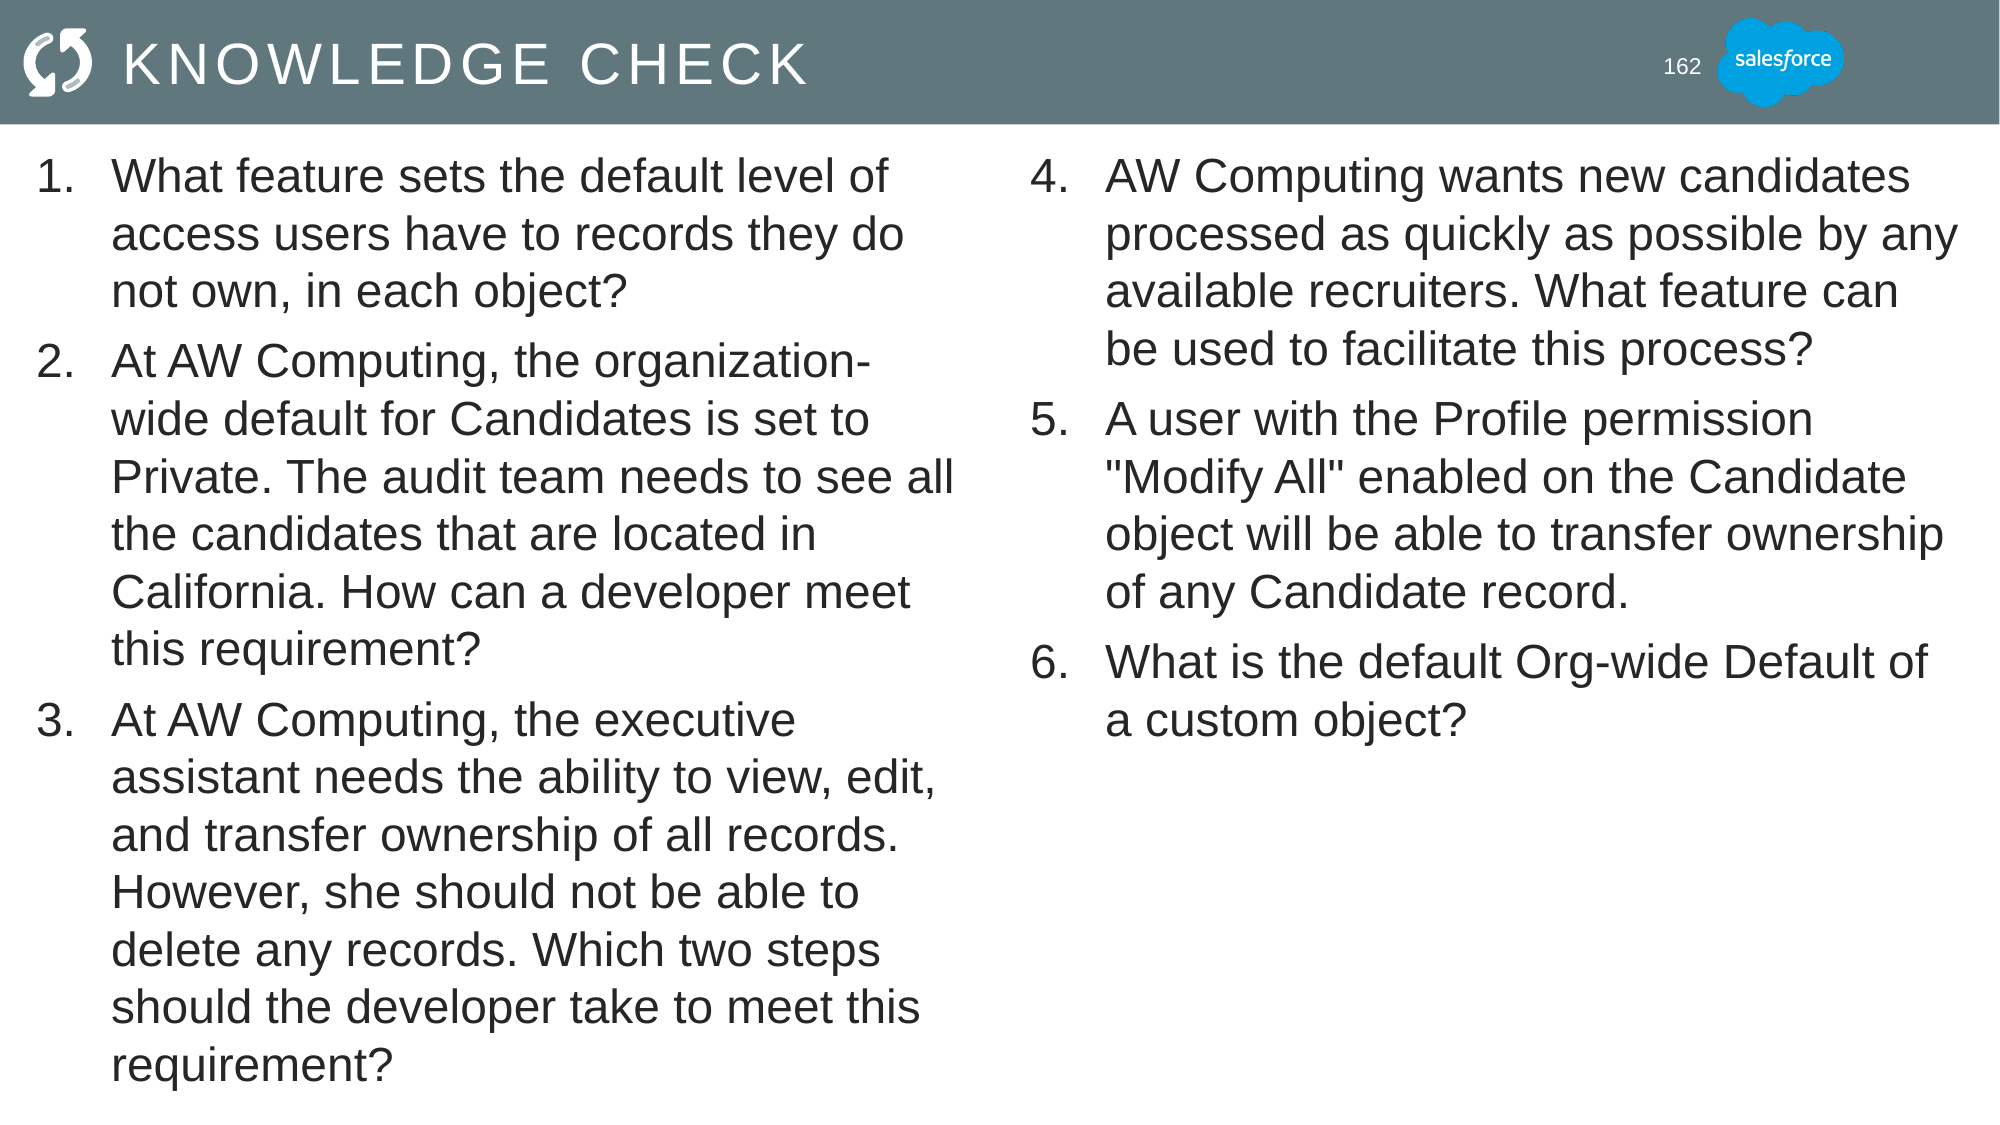

# Knowledge Check
162
What feature sets the default level of access users have to records they do not own, in each object?
At AW Computing, the organization-wide default for Candidates is set to Private. The audit team needs to see all the candidates that are located in California. How can a developer meet this requirement?
At AW Computing, the executive assistant needs the ability to view, edit, and transfer ownership of all records. However, she should not be able to delete any records. Which two steps should the developer take to meet this requirement?
AW Computing wants new candidates processed as quickly as possible by any available recruiters. What feature can be used to facilitate this process?
A user with the Profile permission "Modify All" enabled on the Candidate object will be able to transfer ownership of any Candidate record.
What is the default Org-wide Default of a custom object?